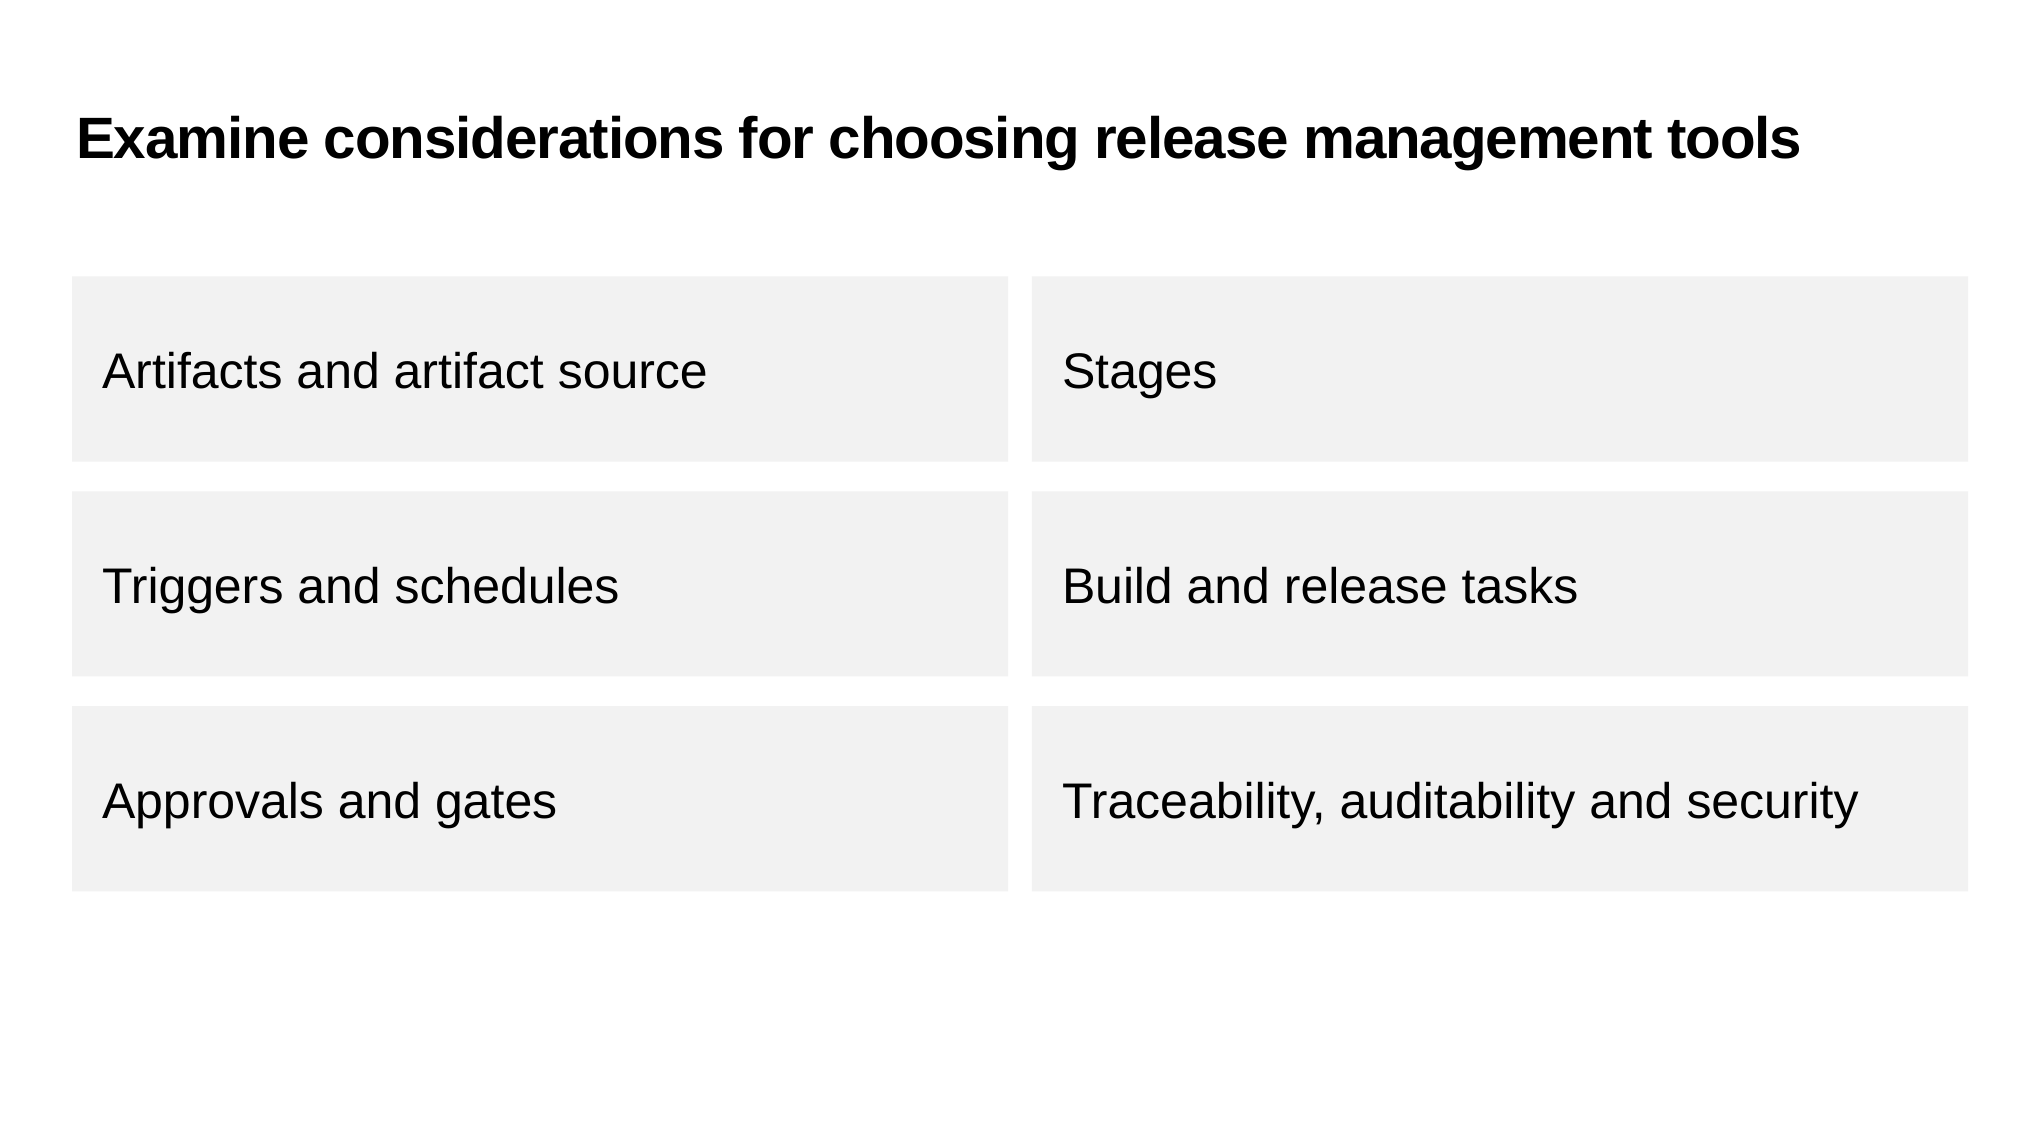

# Examine considerations for choosing release management tools
Artifacts and artifact source
Stages
Build and release tasks
Triggers and schedules
Traceability, auditability and security
Approvals and gates